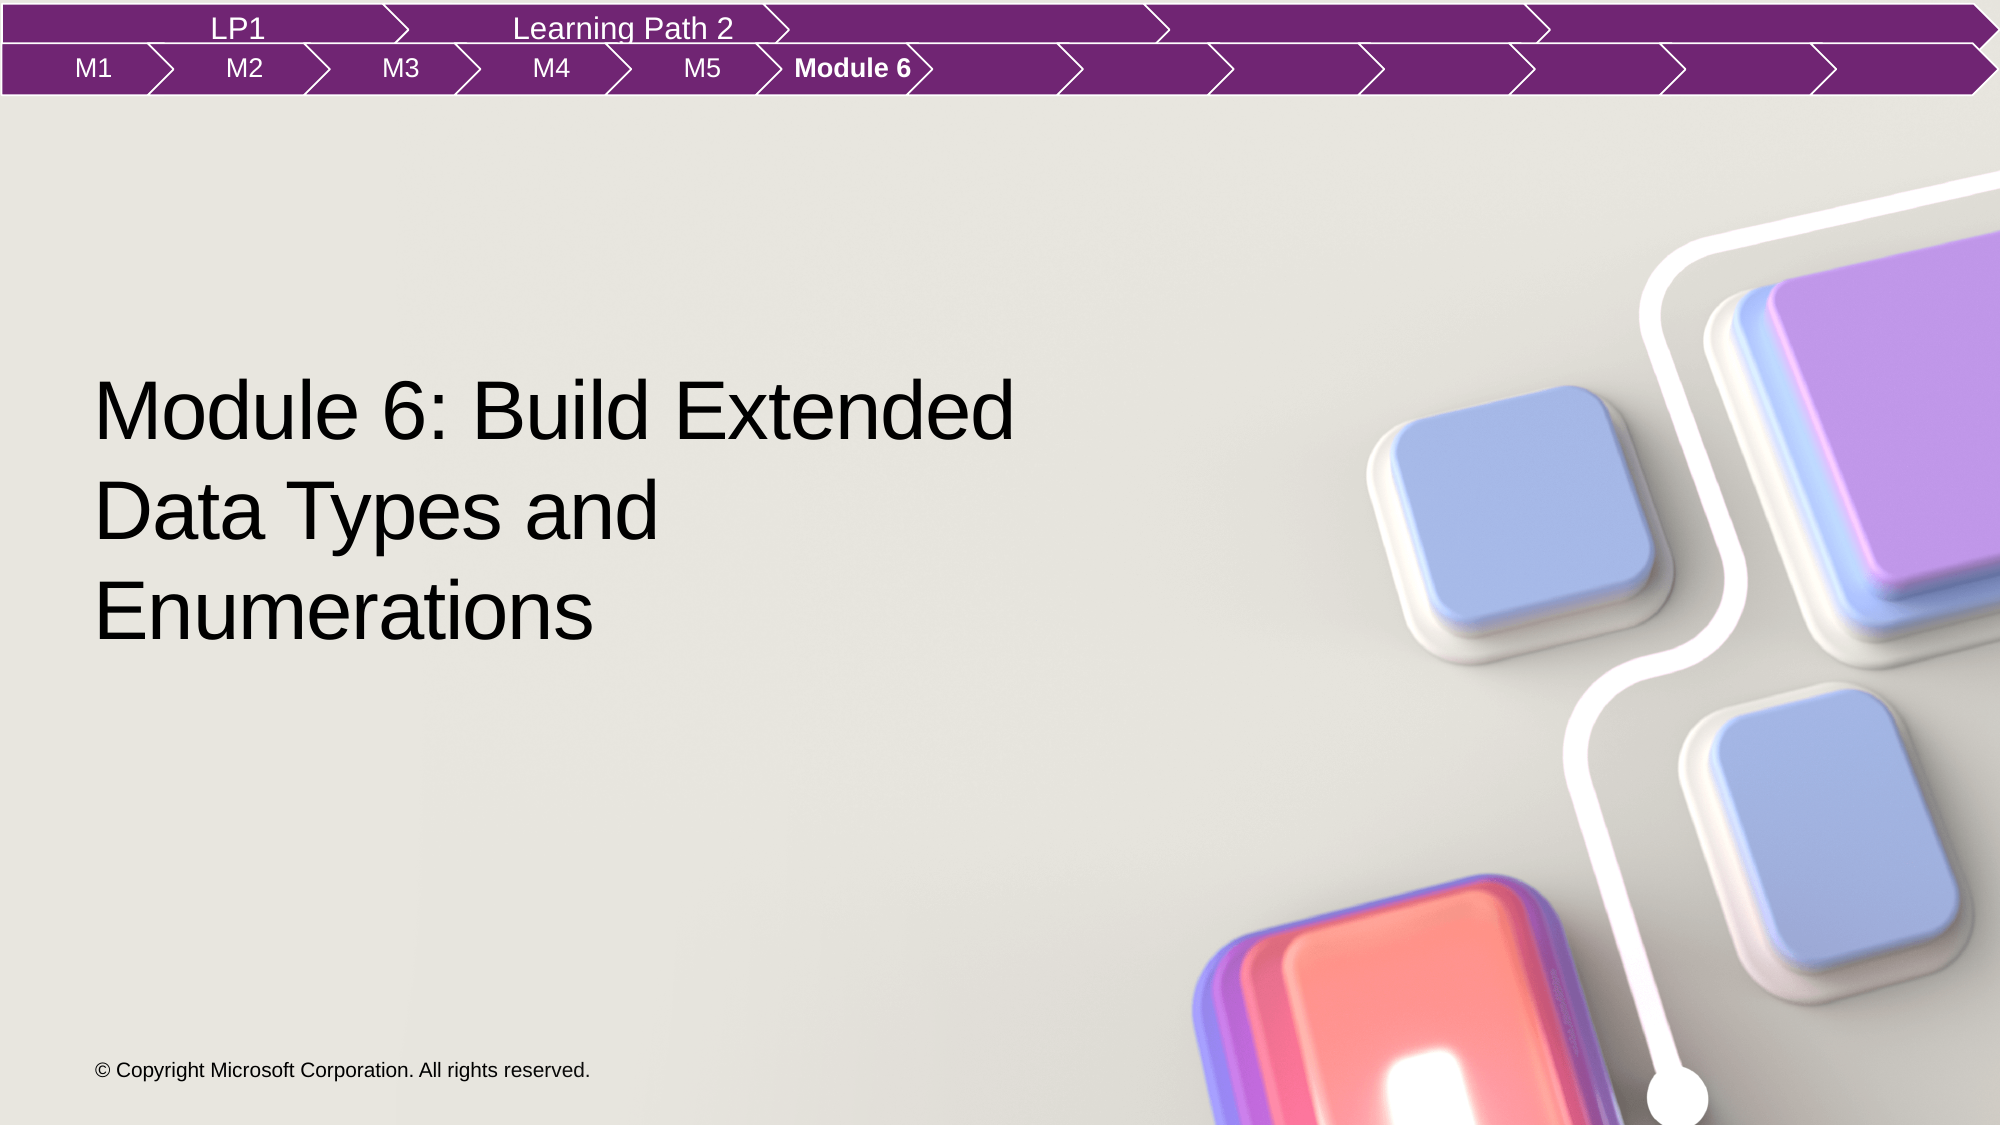

LP1
Learning Path 2

M1
M2
M3
M4
M5
Module 6

# Module 6: Build Extended Data Types and Enumerations